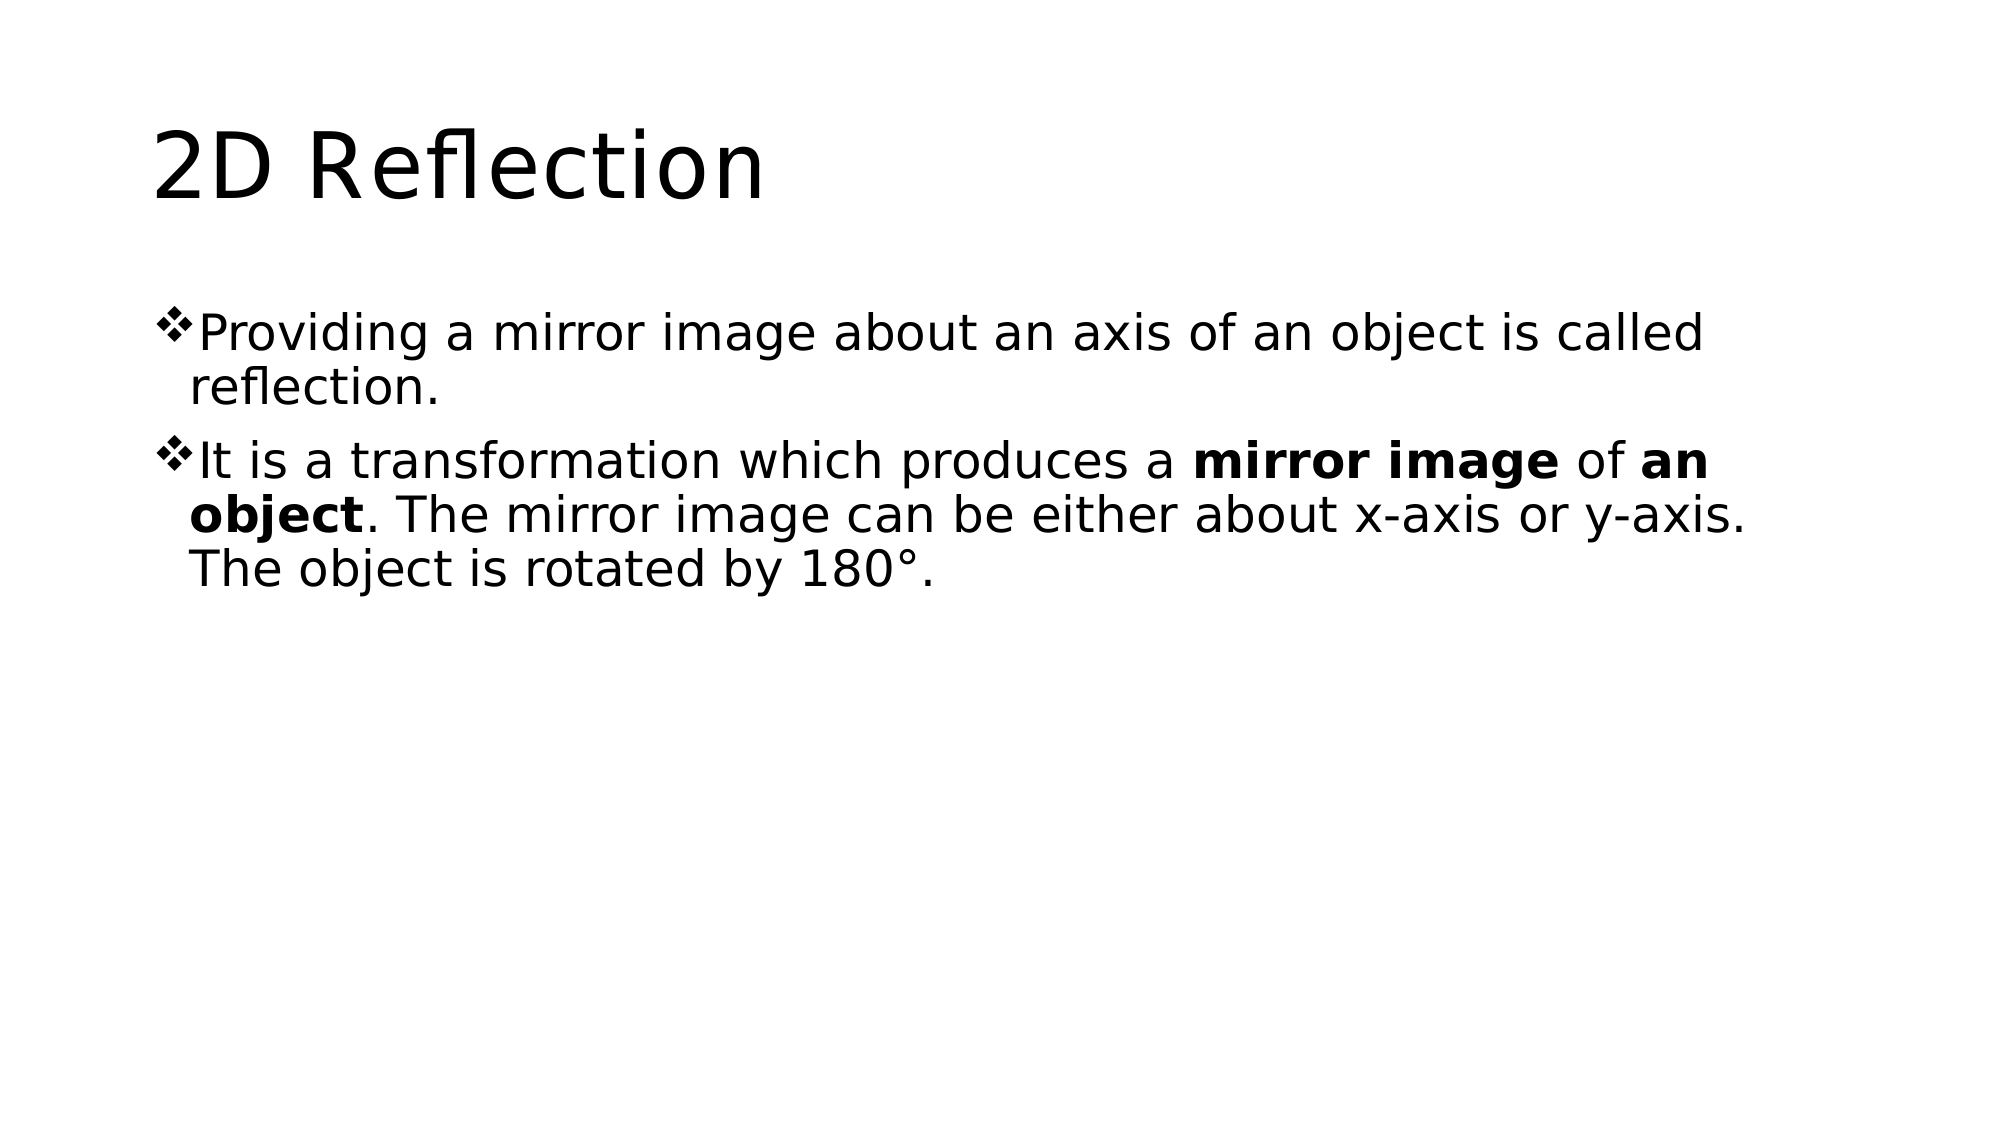

# 2D Reflection
Providing a mirror image about an axis of an object is called reflection.
It is a transformation which produces a mirror image of an object. The mirror image can be either about x-axis or y-axis. The object is rotated by 180°.